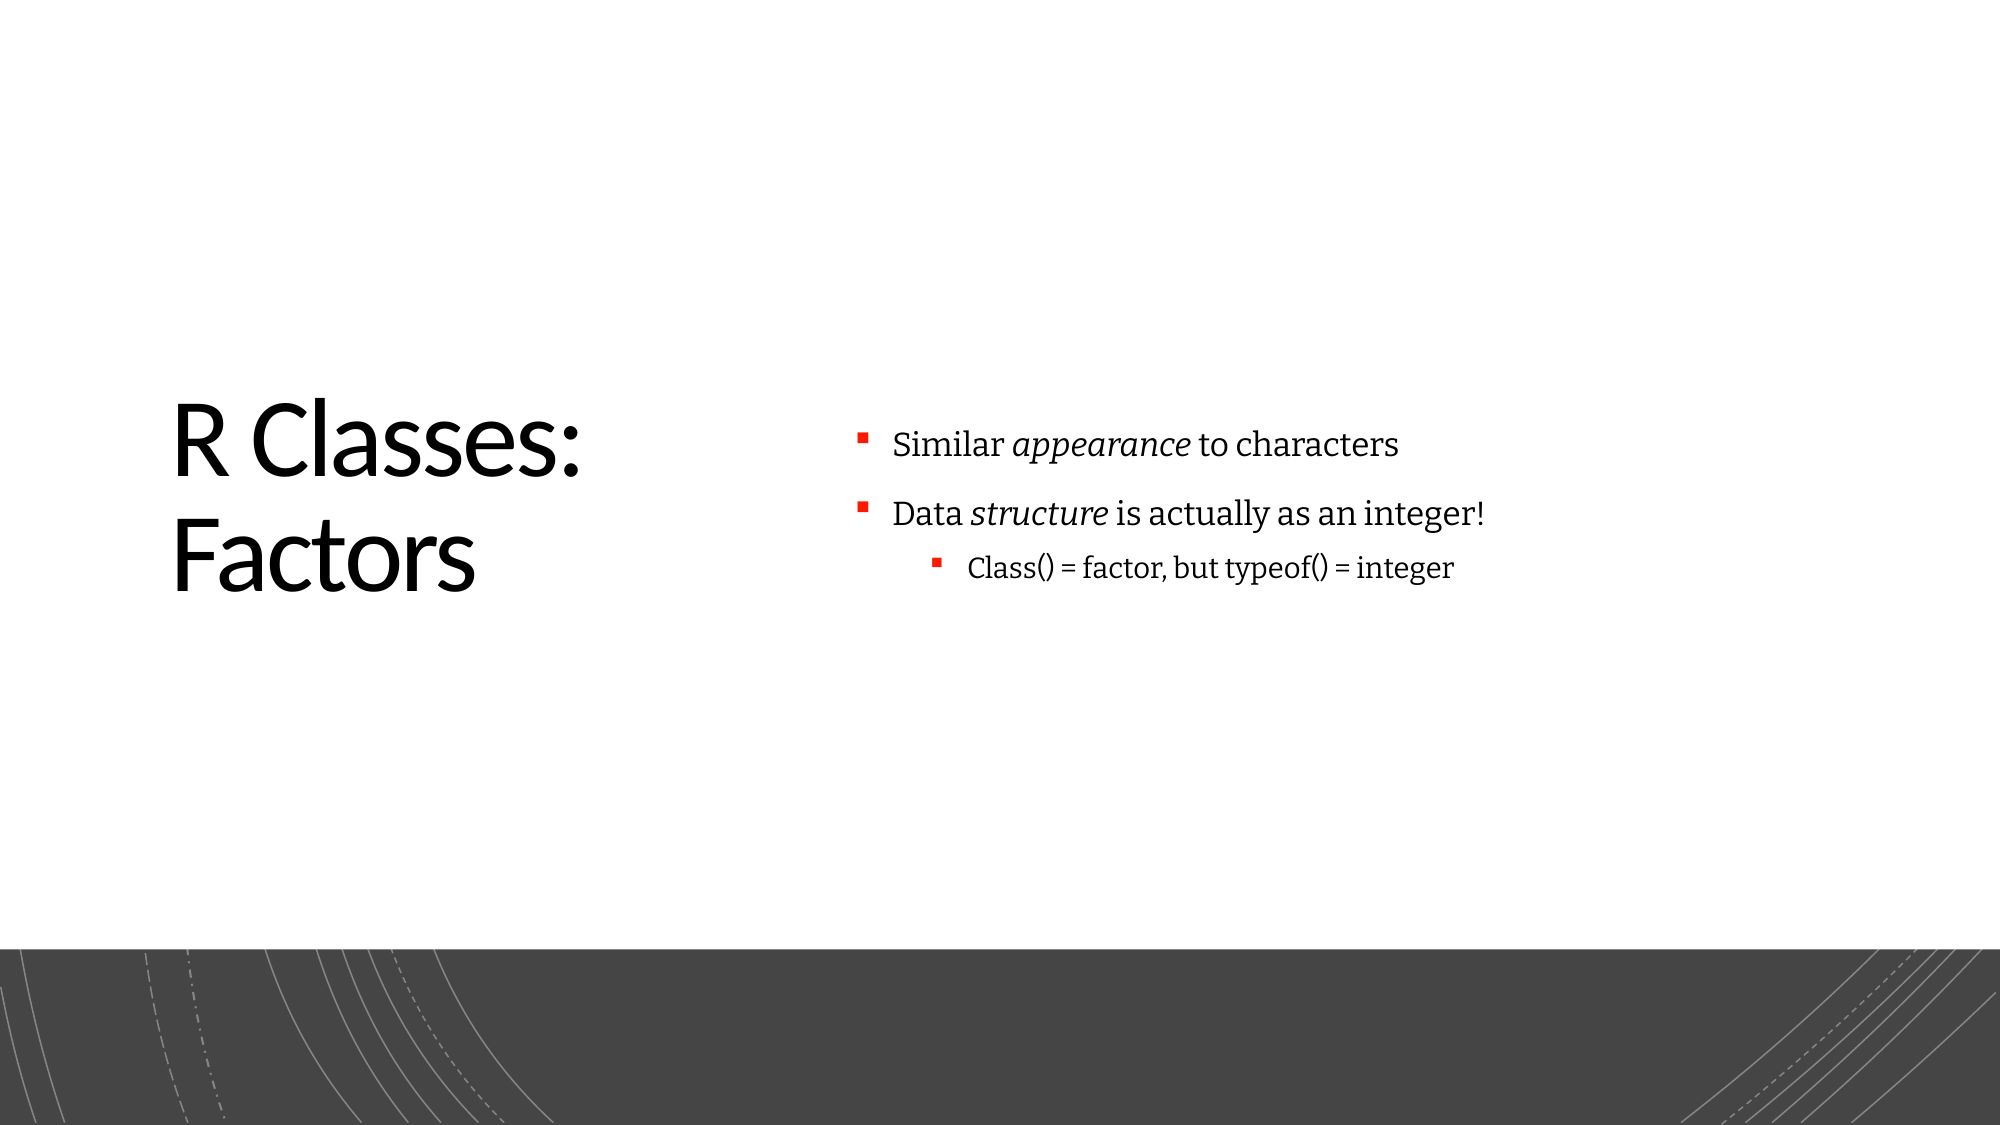

# R Classes: Factors
Similar appearance to characters
Data structure is actually as an integer!
Class() = factor, but typeof() = integer